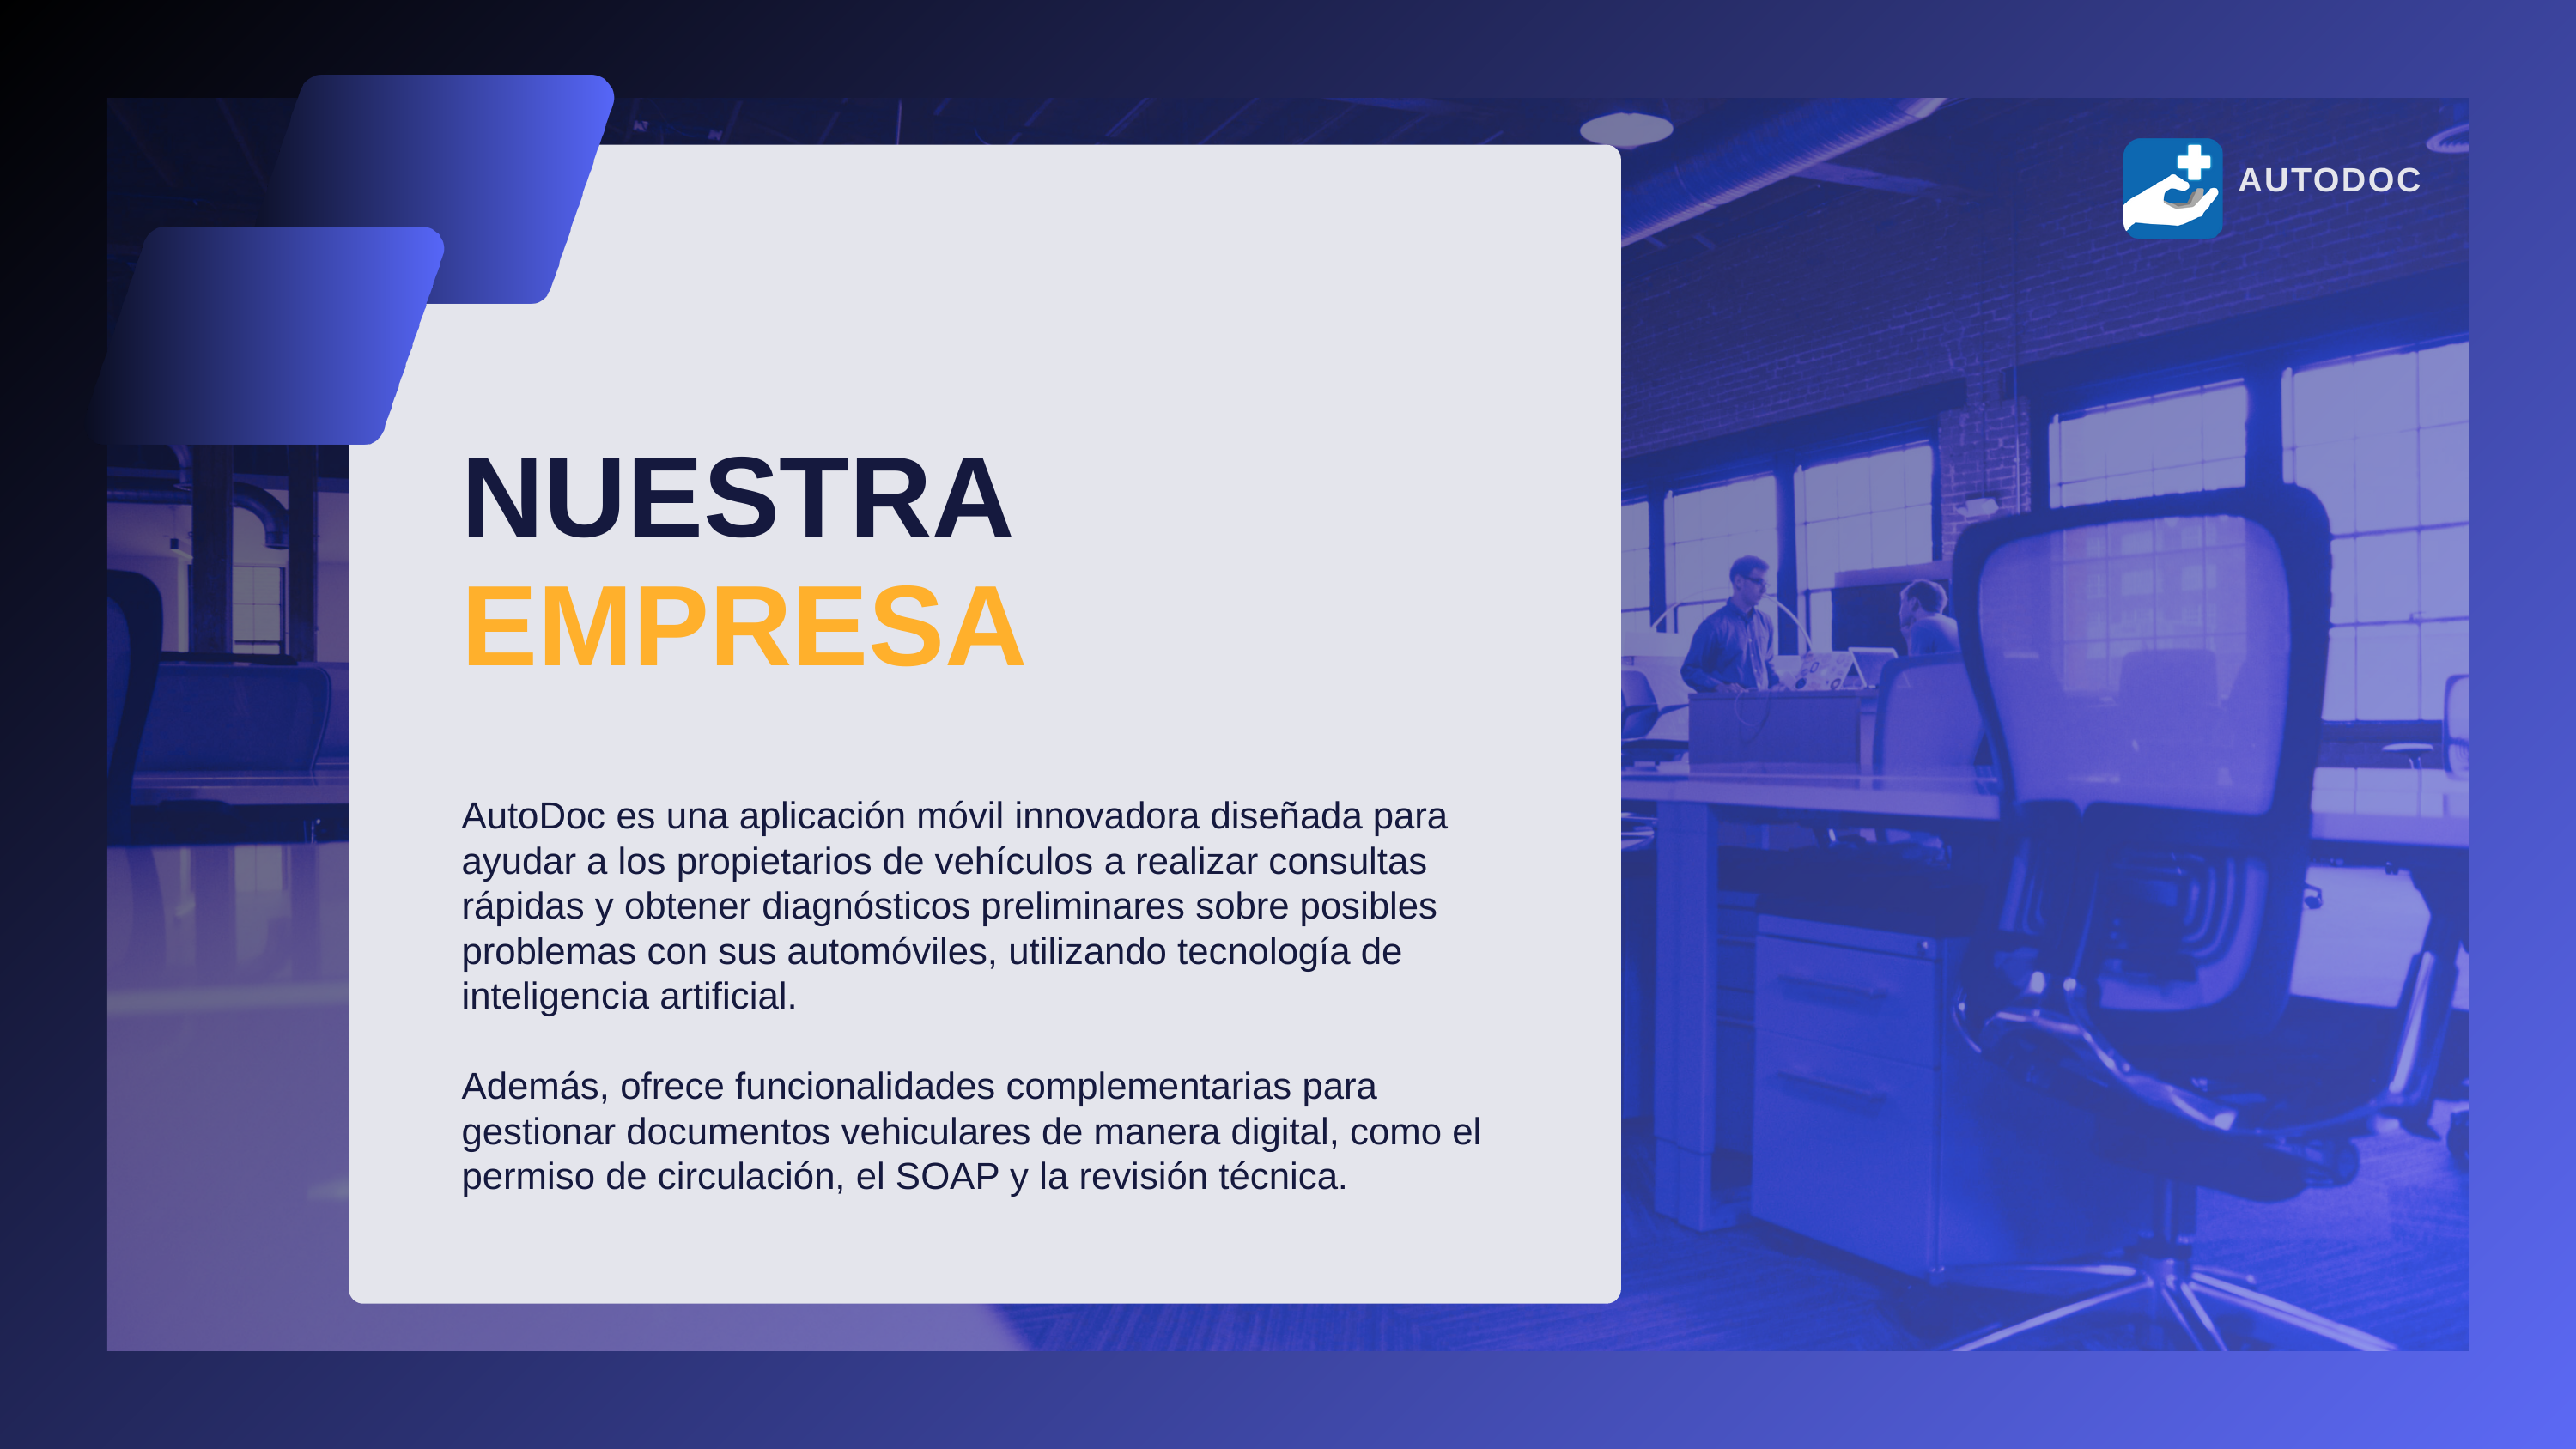

AUTODOC

NUESTRA
EMPRESA
AutoDoc es una aplicación móvil innovadora diseñada para ayudar a los propietarios de vehículos a realizar consultas rápidas y obtener diagnósticos preliminares sobre posibles problemas con sus automóviles, utilizando tecnología de inteligencia artificial.

Además, ofrece funcionalidades complementarias para gestionar documentos vehiculares de manera digital, como el permiso de circulación, el SOAP y la revisión técnica.